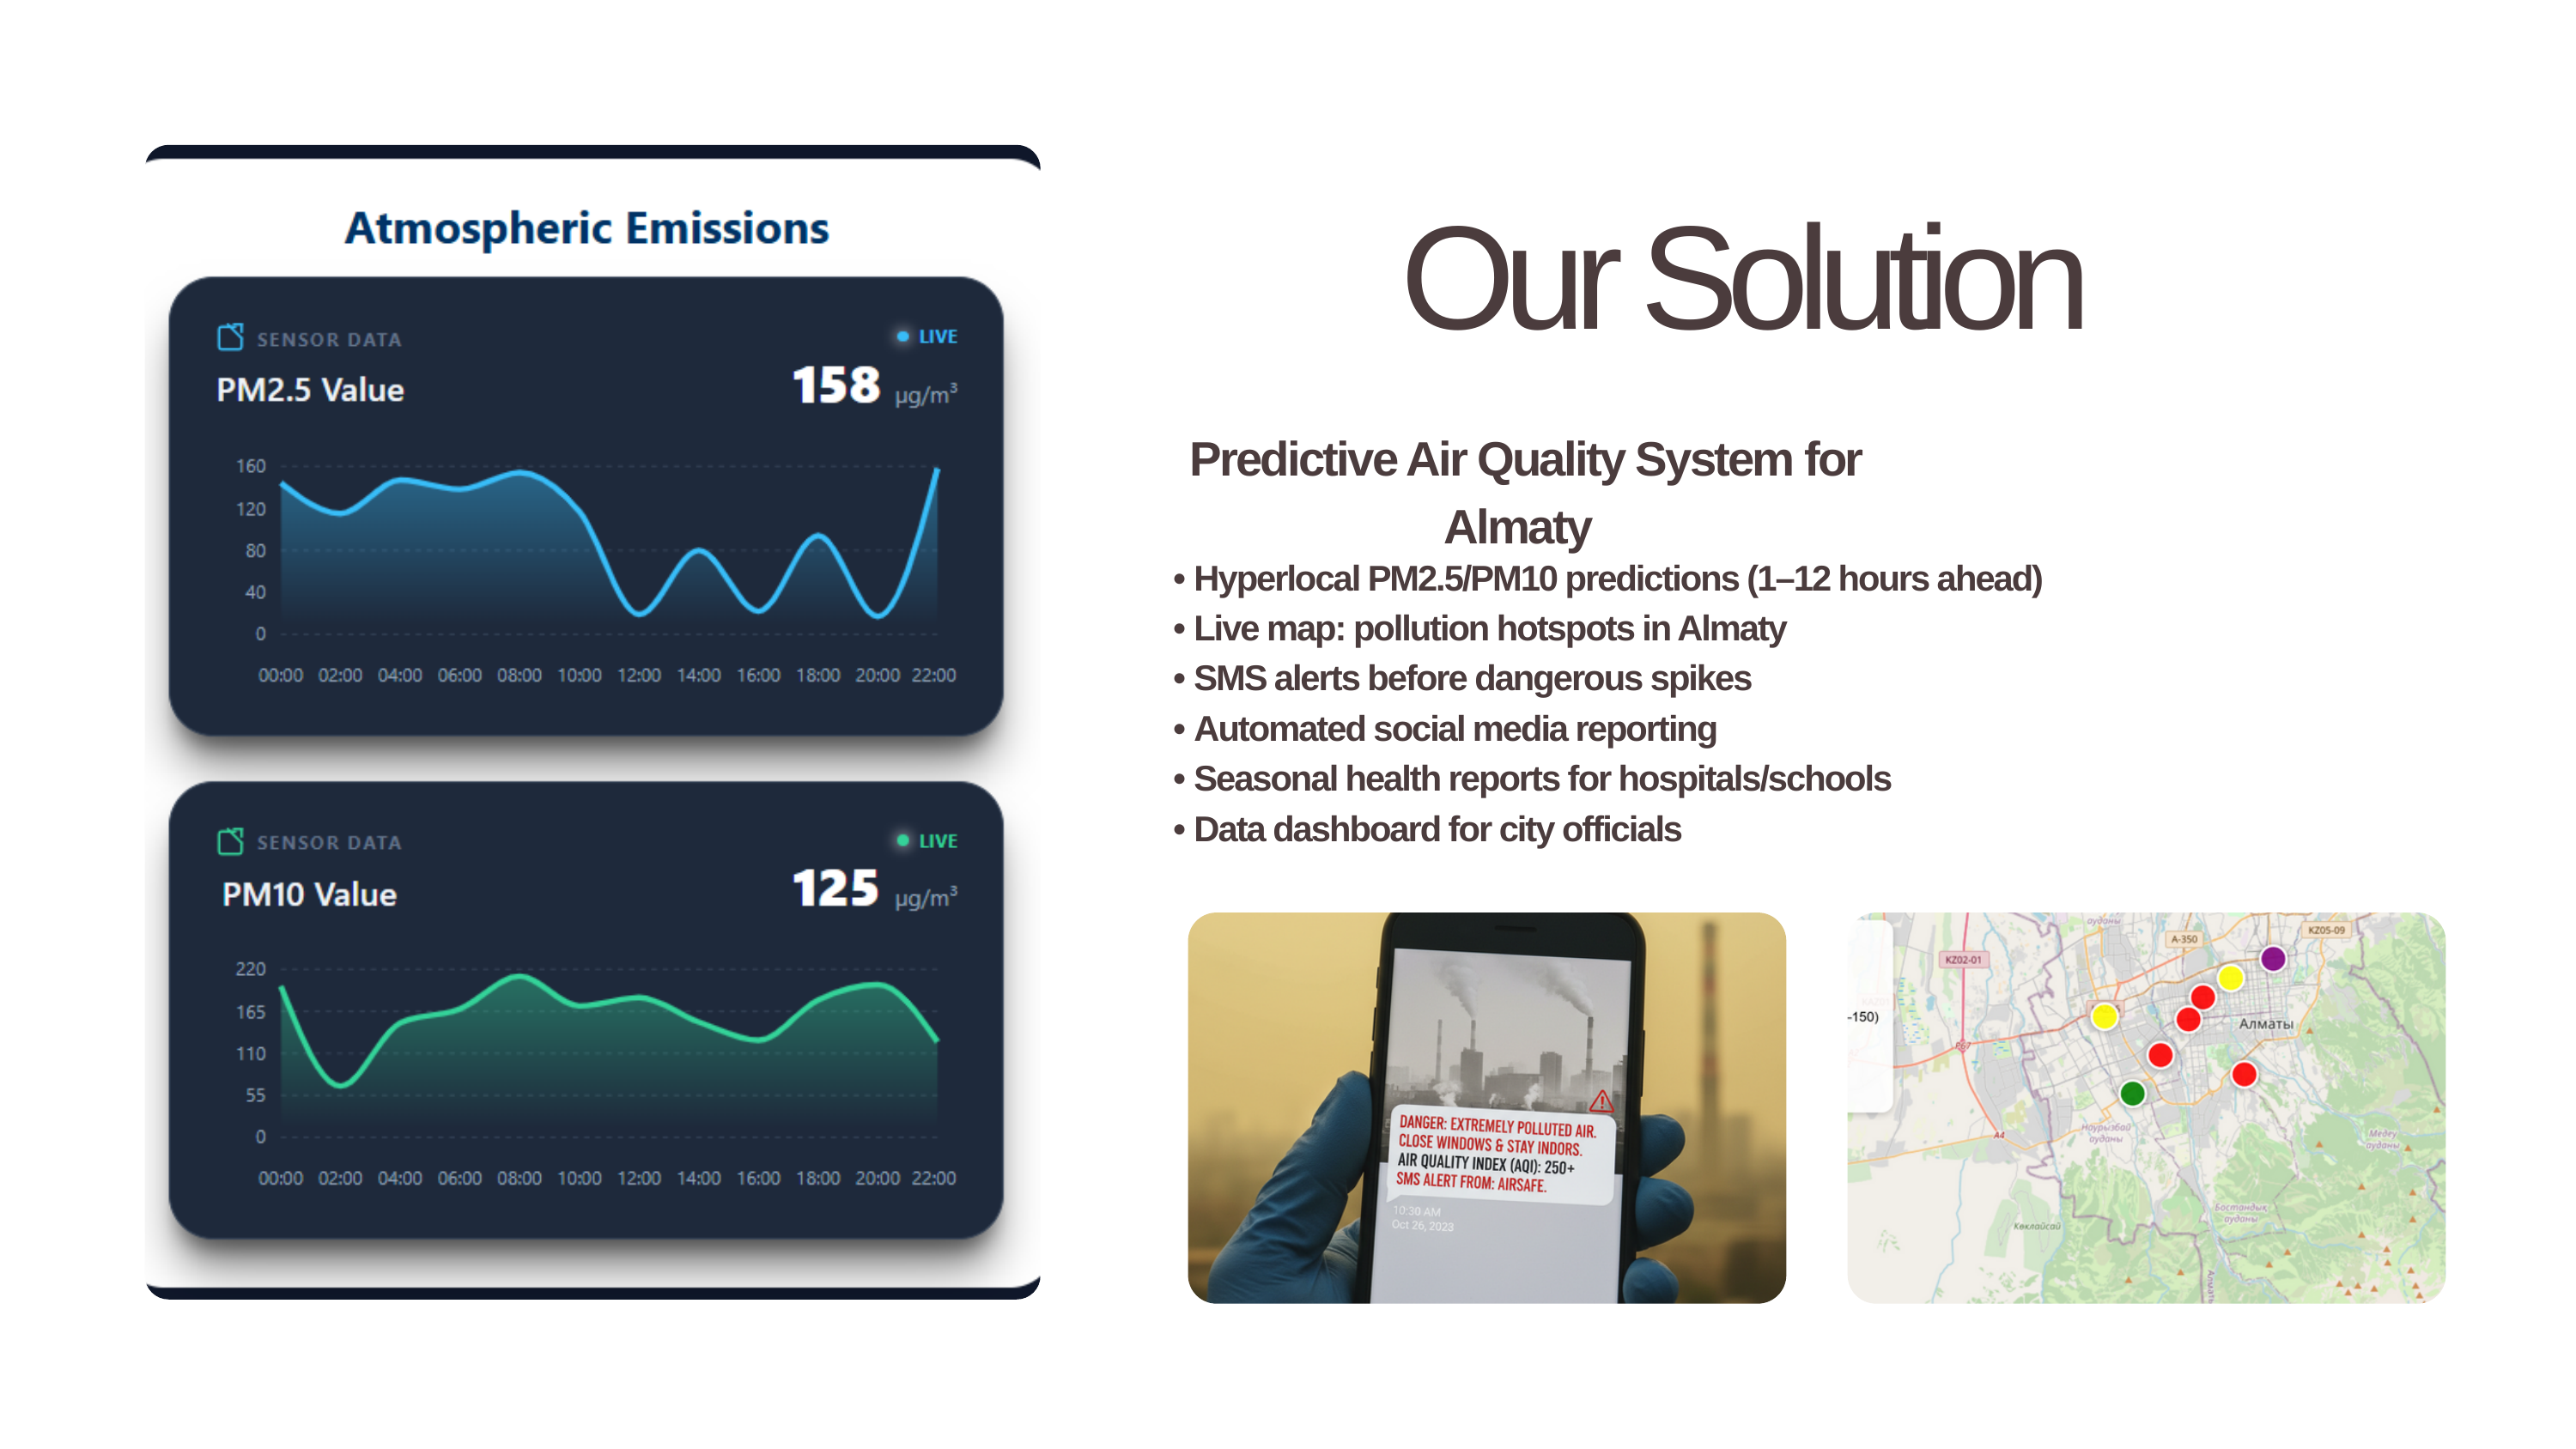

Our Solution
 Predictive Air Quality System for Almaty
 • Hyperlocal PM2.5/PM10 predictions (1–12 hours ahead)
 • Live map: pollution hotspots in Almaty
 • SMS alerts before dangerous spikes
 • Automated social media reporting
 • Seasonal health reports for hospitals/schools
 • Data dashboard for city officials